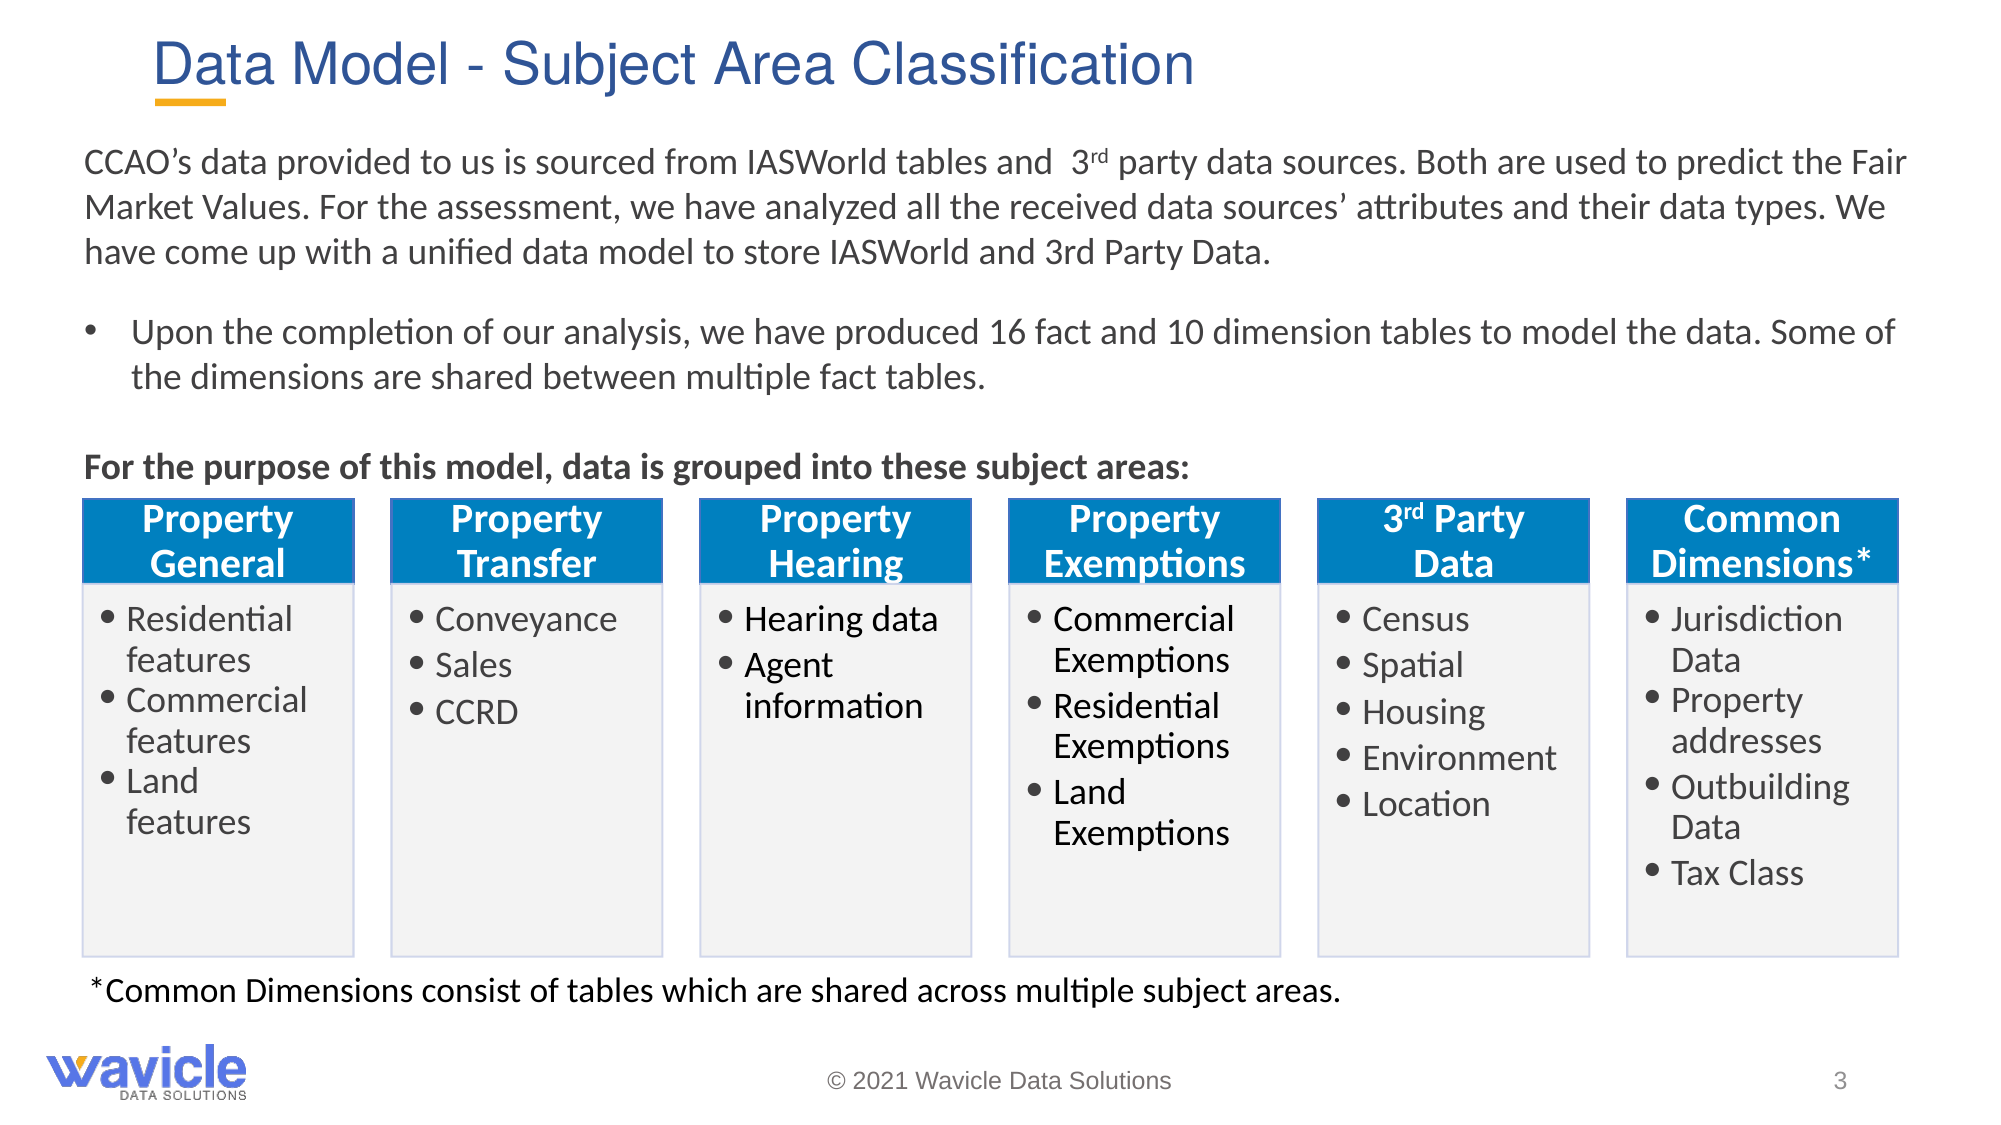

# Data Model - Subject Area Classification
CCAO’s data provided to us is sourced from IASWorld tables and  3rd party data sources. Both are used to predict the Fair Market Values. For the assessment, we have analyzed all the received data sources’ attributes and their data types. We have come up with a unified data model to store IASWorld and 3rd Party Data.

Upon the completion of our analysis, we have produced 16 fact and 10 dimension tables to model the data. Some of the dimensions are shared between multiple fact tables.

For the purpose of this model, data is grouped into these subject areas:

Property General

Property Transfer

Property Hearing

Property Exemptions

3rd Party Data

Common Dimensions*

Residential features
Commercial features
Land features

Conveyance
Sales
CCRD

Hearing data
Agent information

Commercial Exemptions
Residential Exemptions
Land Exemptions

Census
Spatial
Housing
Environment
Location

Jurisdiction Data
Property addresses
Outbuilding Data
Tax Class
*Common Dimensions consist of tables which are shared across multiple subject areas.
© 2021 Wavicle Data Solutions
3